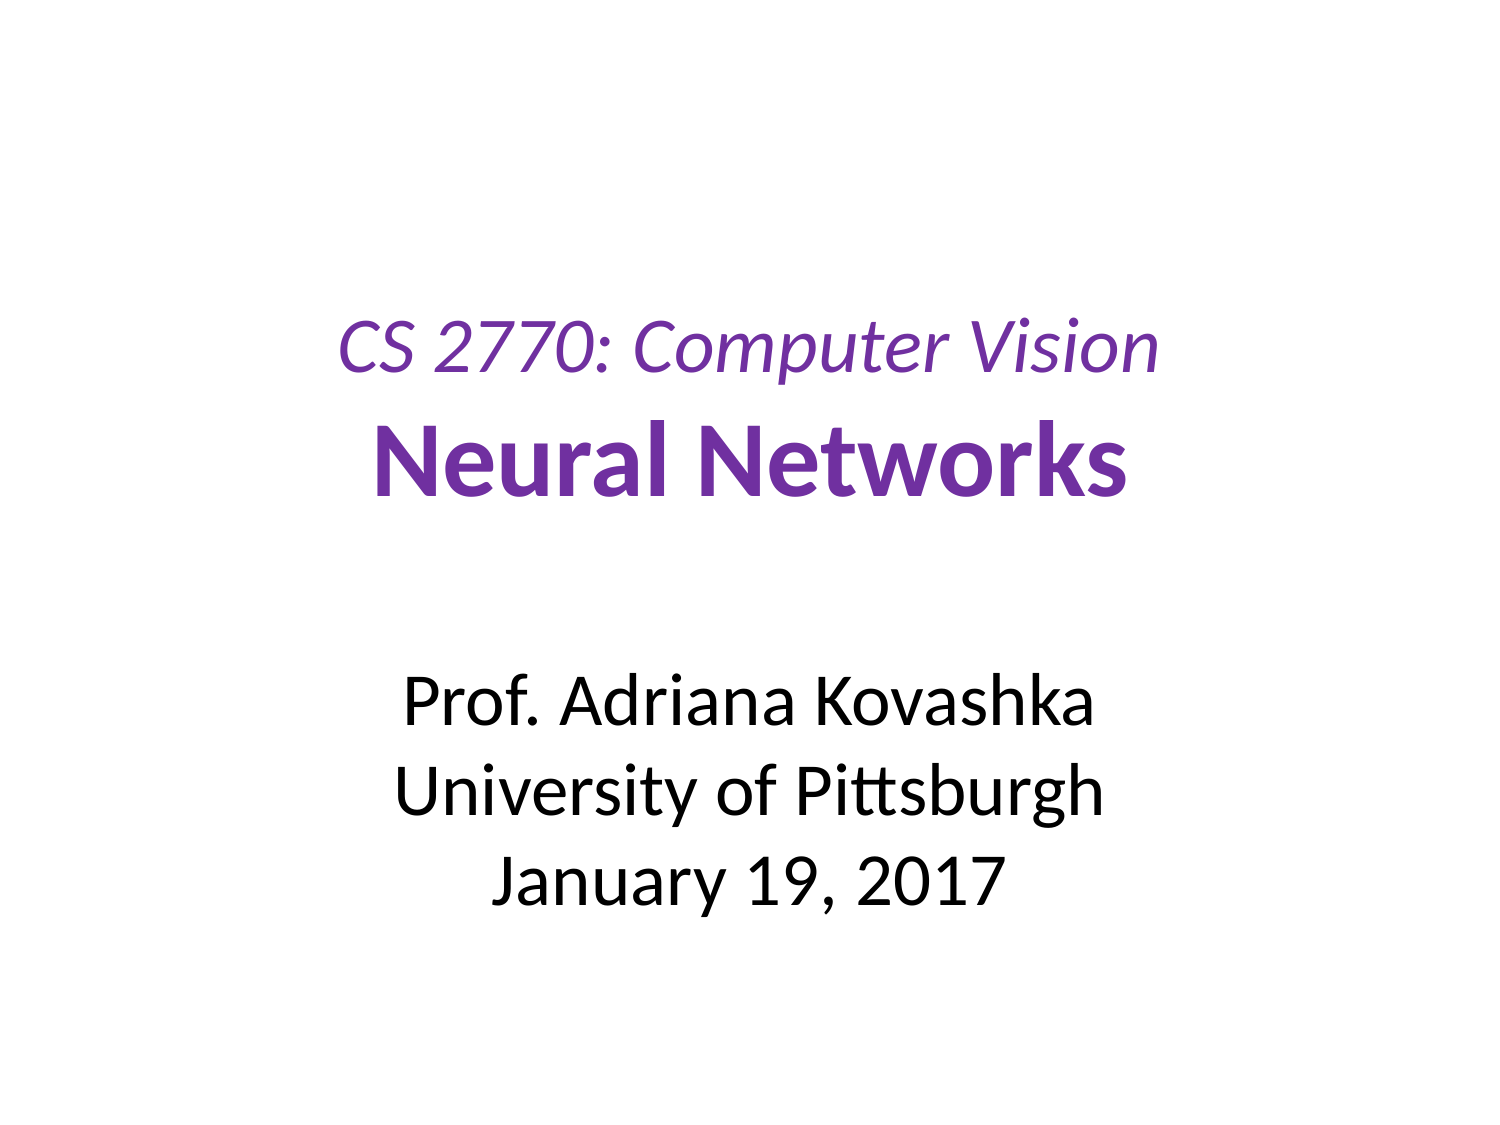

# CS 2770: Computer Vision Neural Networks
Prof. Adriana Kovashka
University of Pittsburgh
January 19, 2017